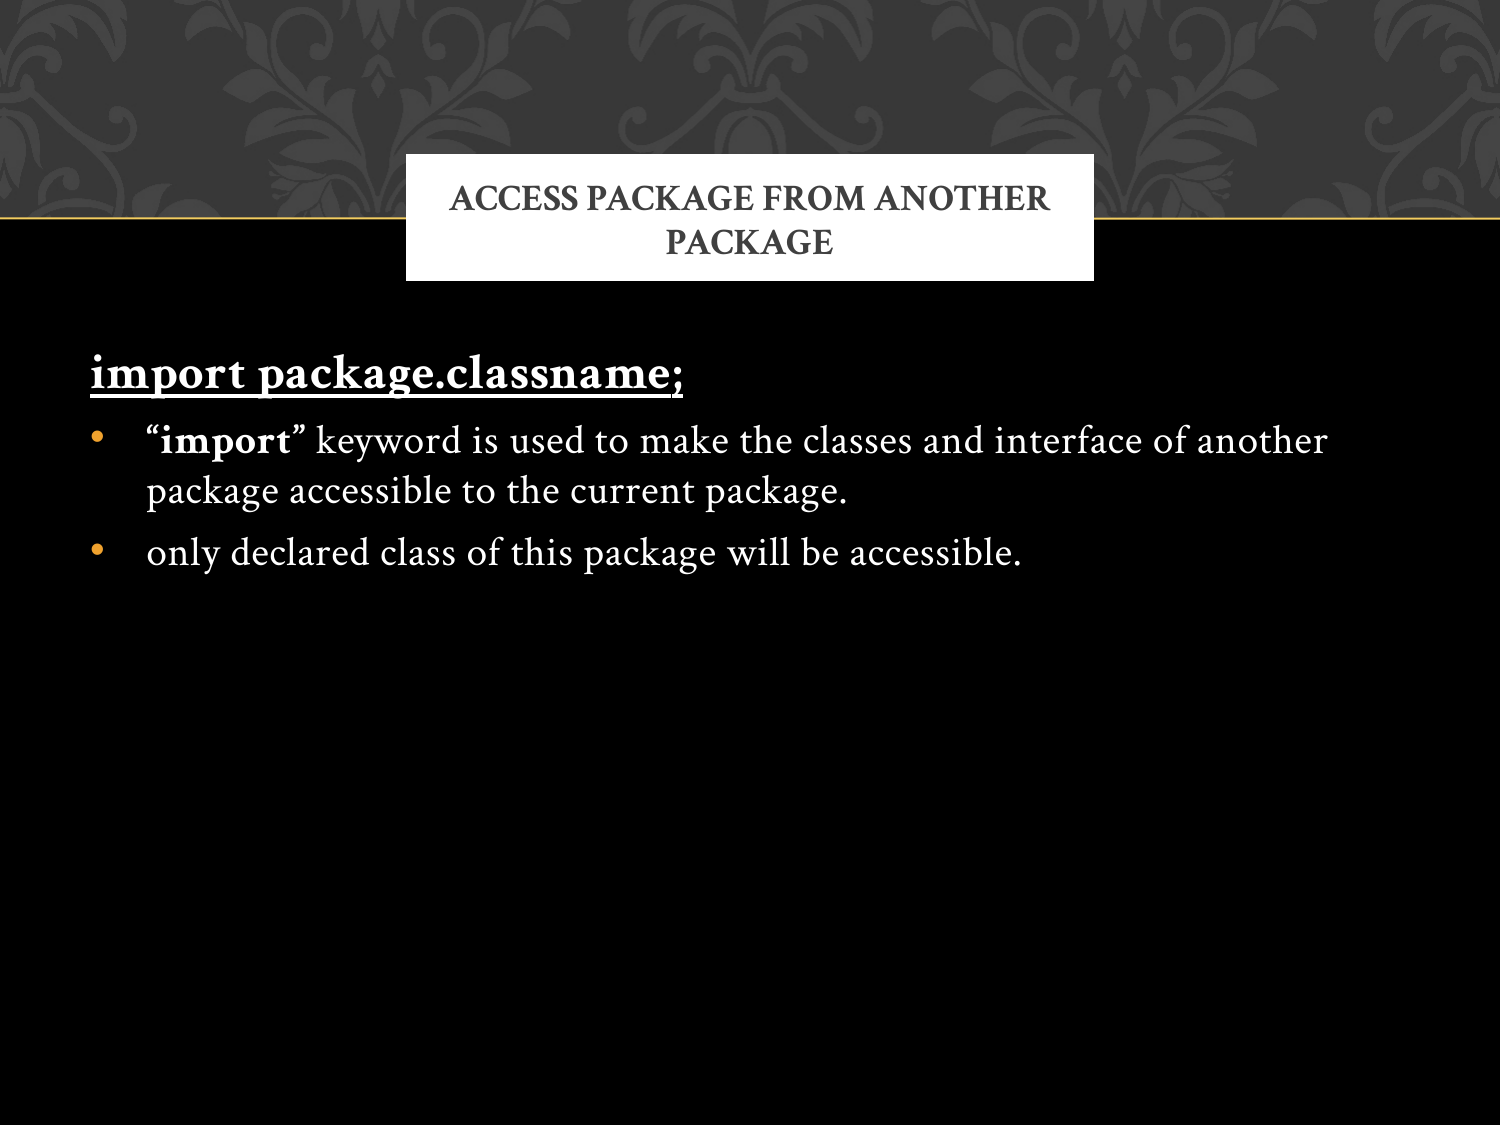

# access package from another package
import package.classname;
“import” keyword is used to make the classes and interface of another package accessible to the current package.
only declared class of this package will be accessible.